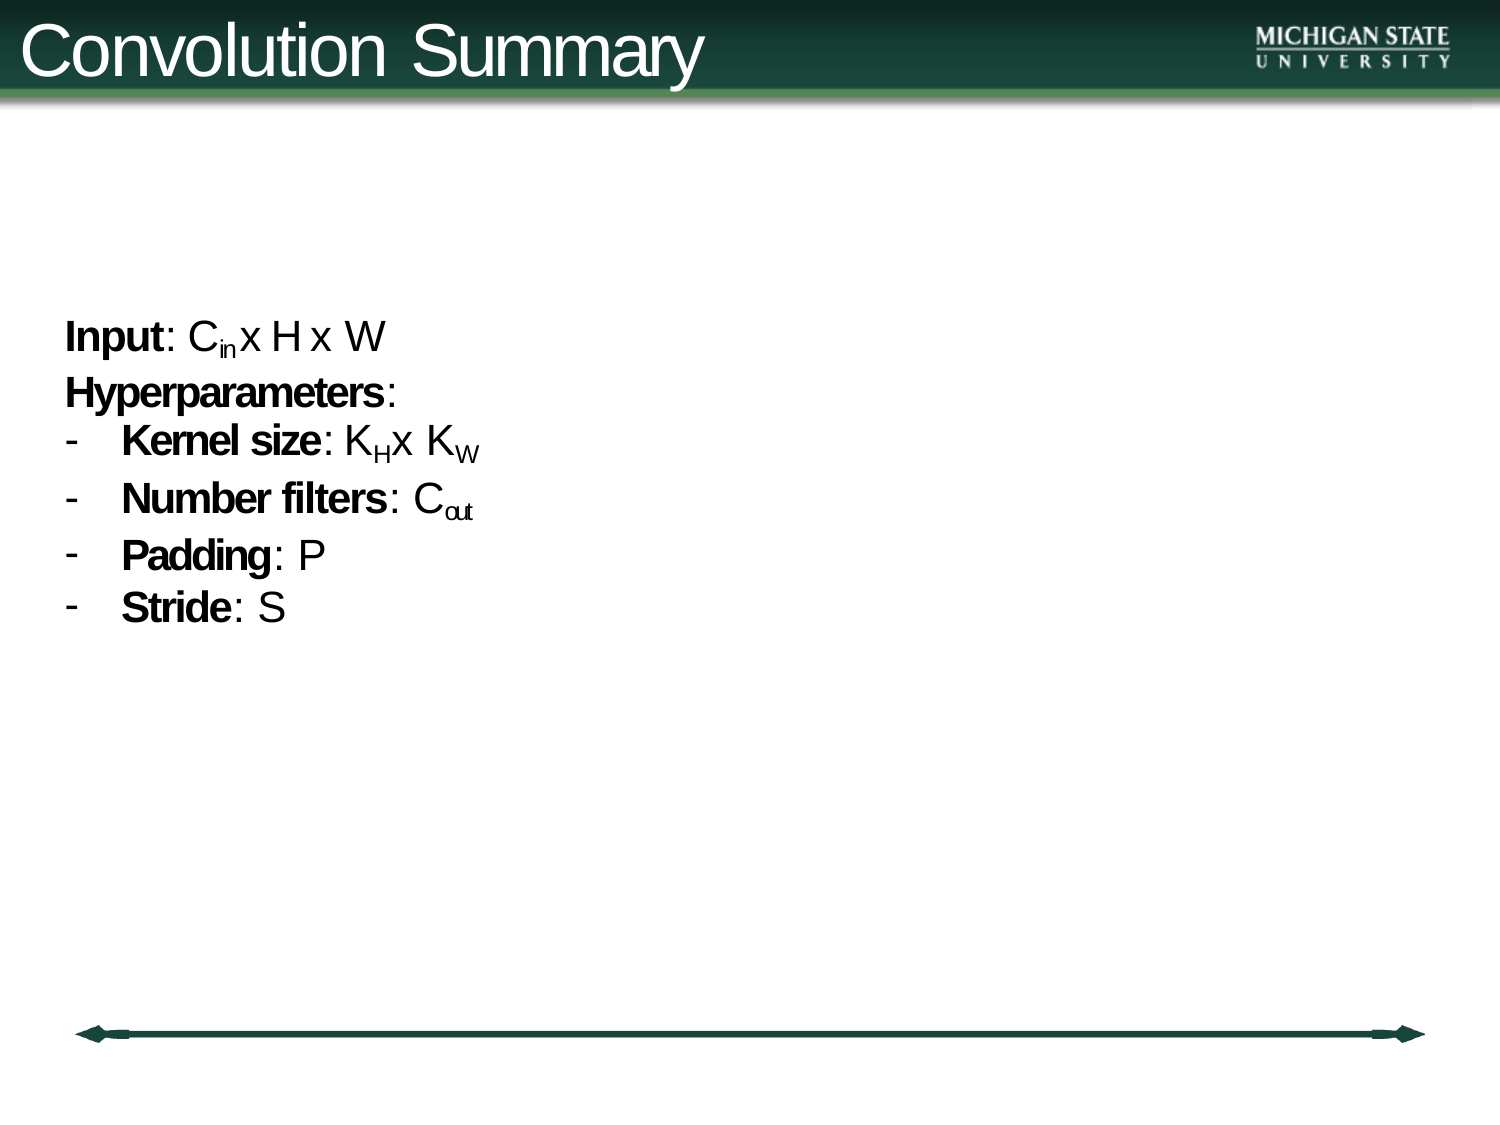

# Convolution Summary
Input: Ci n x H x W
Hyperparameters:
Kernel size: KH x KW
Number filters: Cout
Padding: P
Stride: S